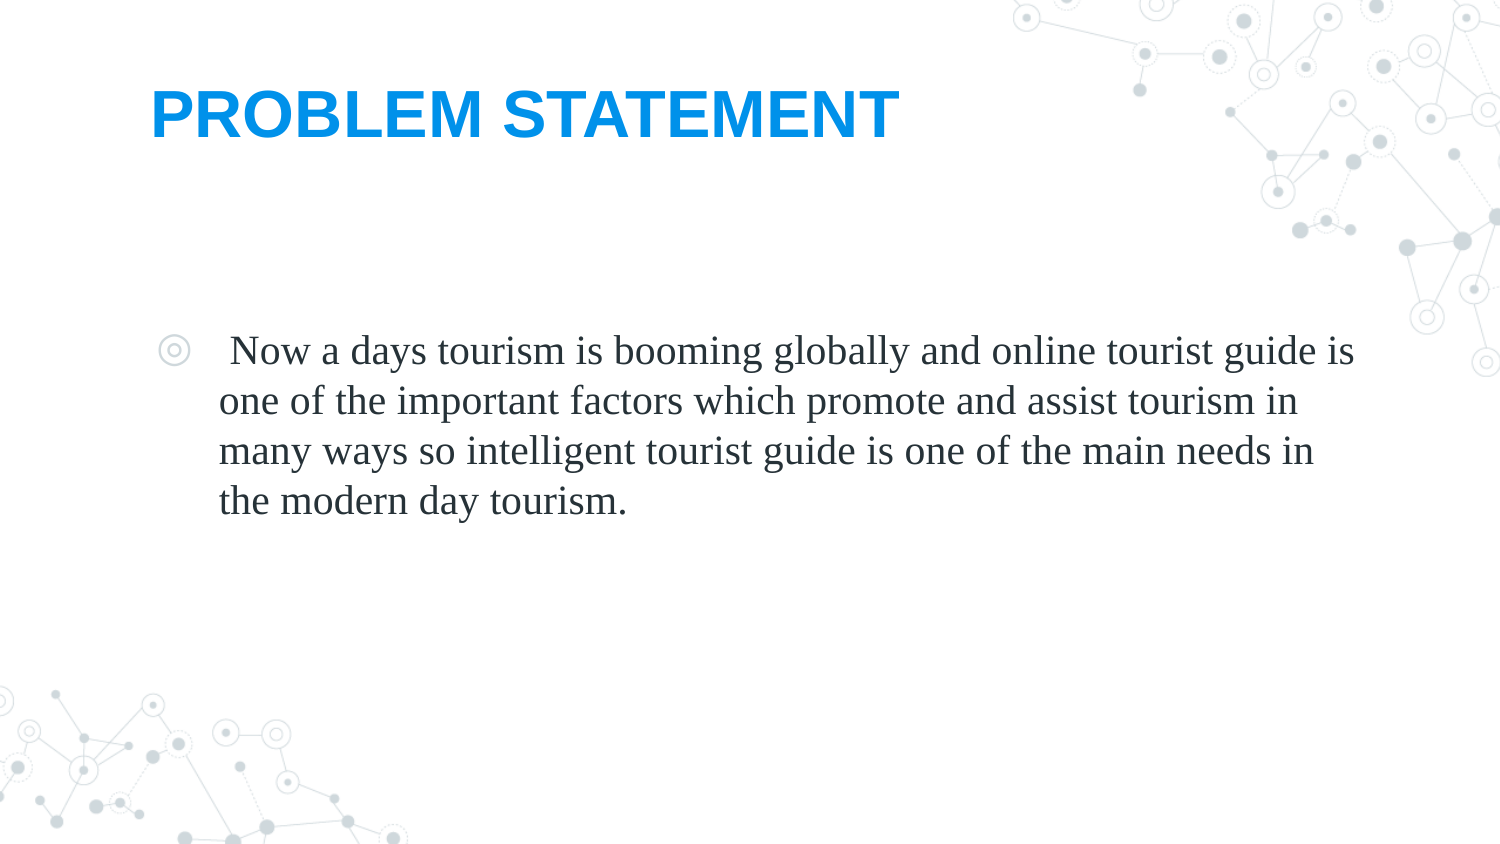

# PROBLEM STATEMENT
 Now a days tourism is booming globally and online tourist guide is one of the important factors which promote and assist tourism in many ways so intelligent tourist guide is one of the main needs in the modern day tourism.